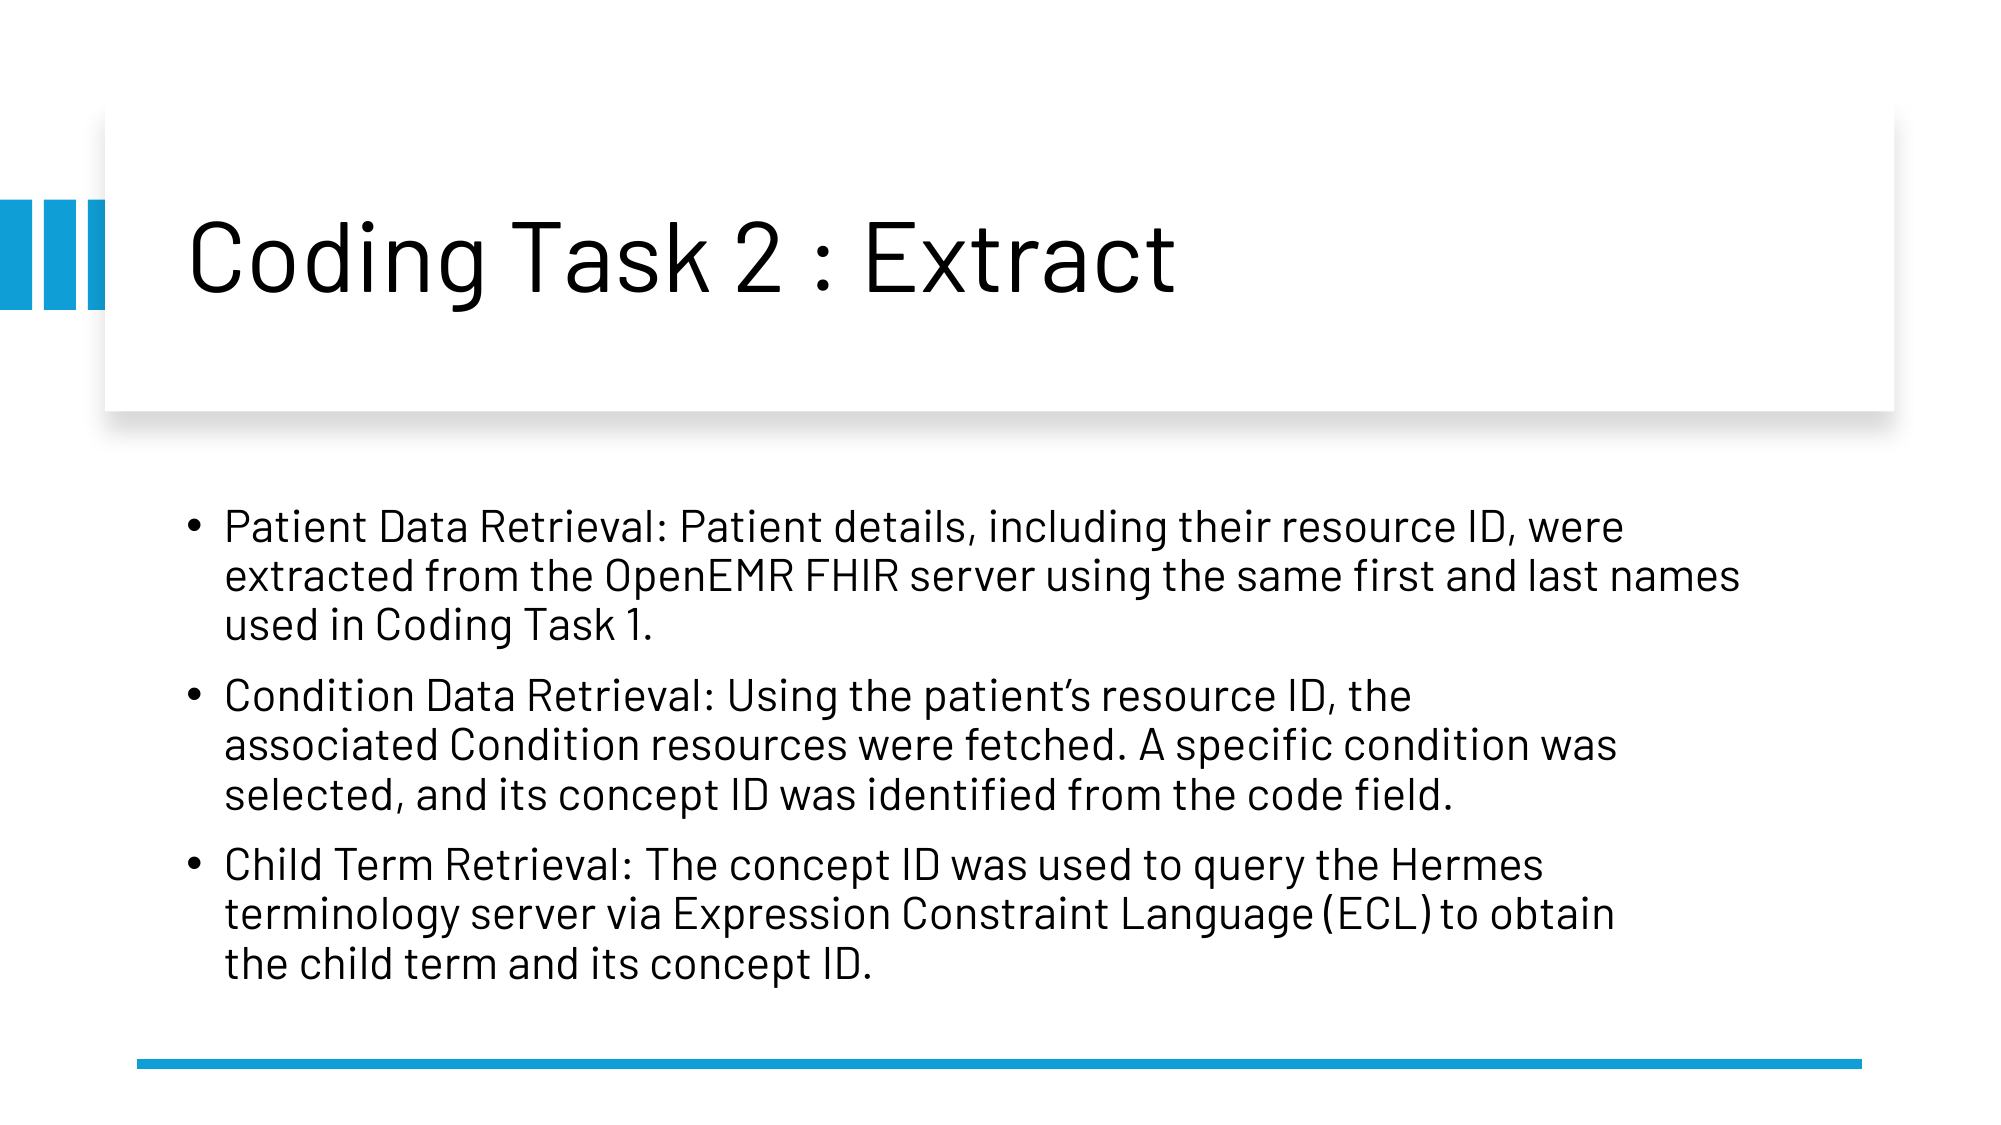

# Coding Task 2 : Extract

Patient Data Retrieval: Patient details, including their resource ID, were extracted from the OpenEMR FHIR server using the same first and last names used in Coding Task 1.
Condition Data Retrieval: Using the patient’s resource ID, the associated Condition resources were fetched. A specific condition was selected, and its concept ID was identified from the code field.
Child Term Retrieval: The concept ID was used to query the Hermes terminology server via Expression Constraint Language (ECL) to obtain the child term and its concept ID.